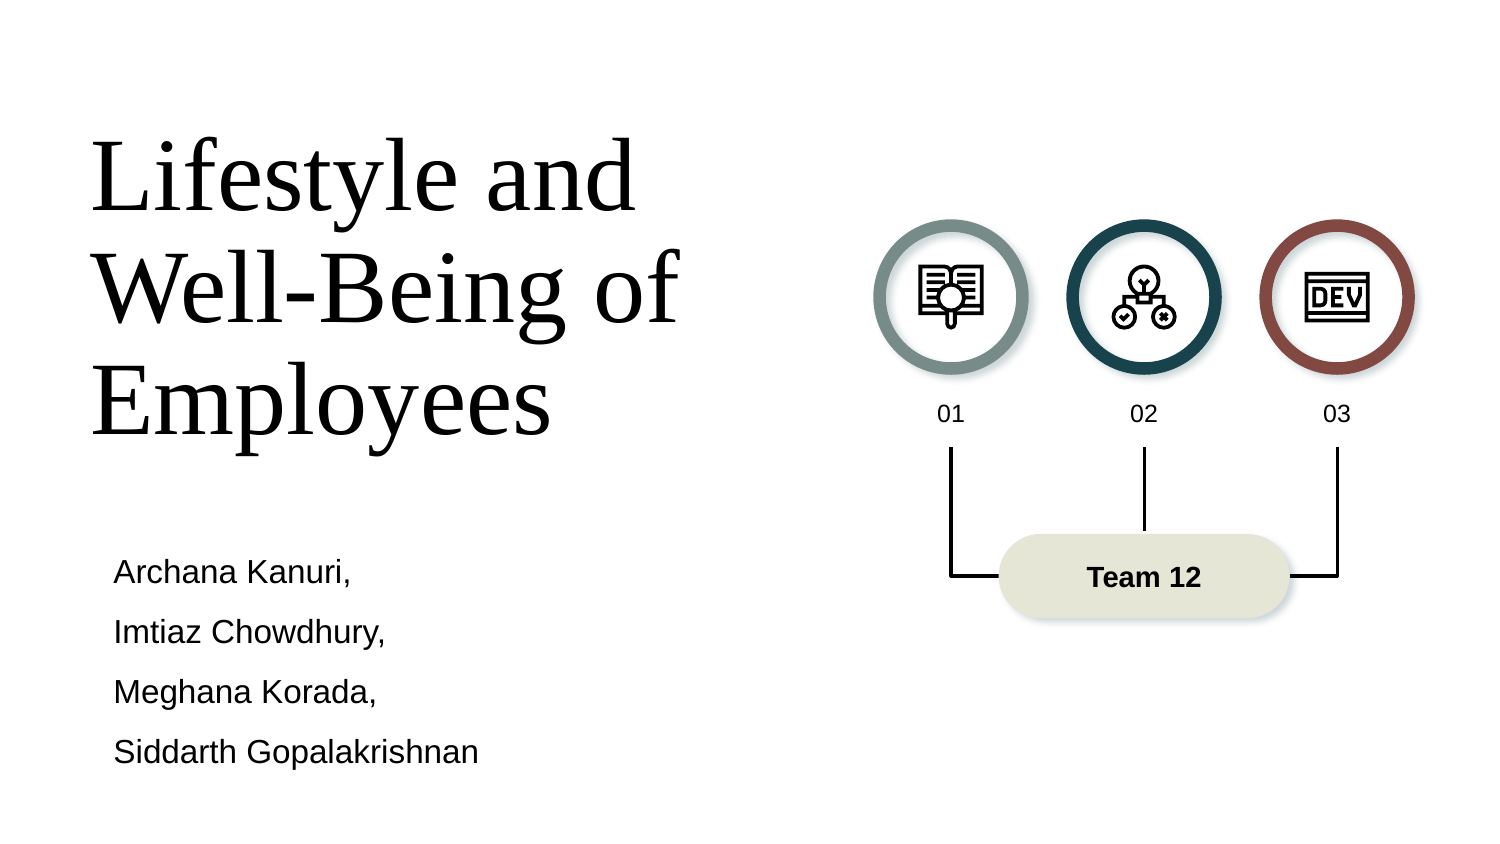

# Lifestyle and Well-Being of Employees

01
02
03
Archana Kanuri,
Imtiaz Chowdhury,
Meghana Korada,
Siddarth Gopalakrishnan
Team 12